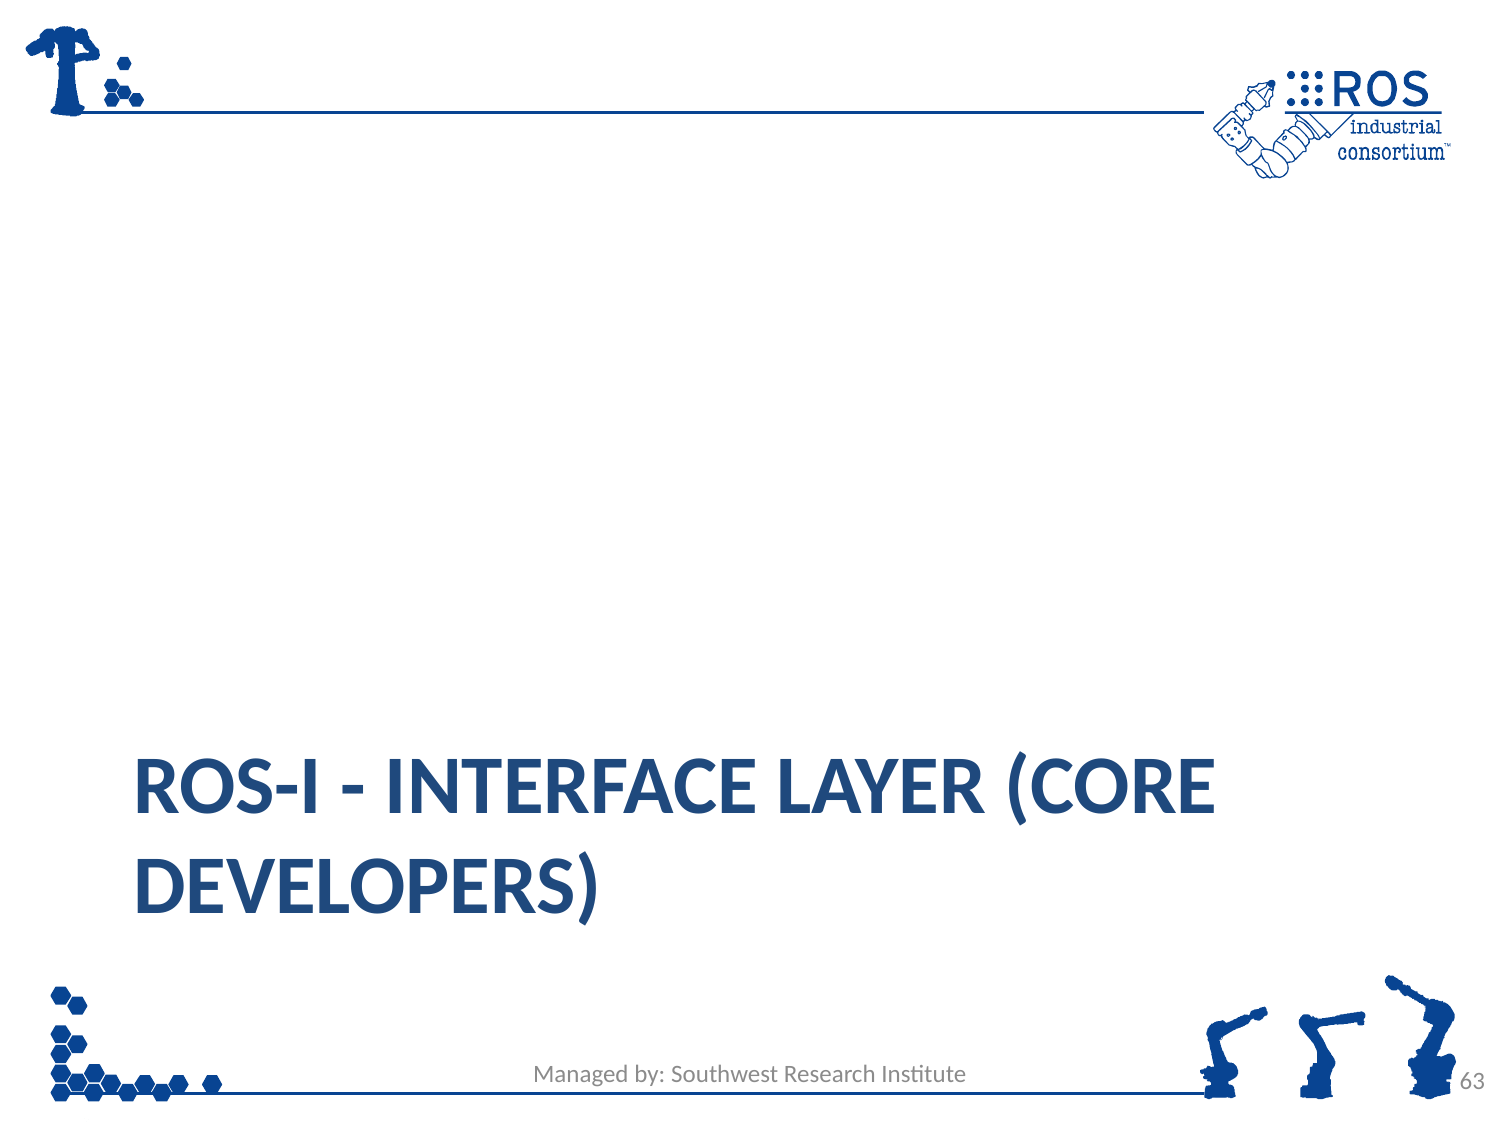

# ROS-I - Interface Layer (Core Developers)

Managed by: Southwest Research Institute
63